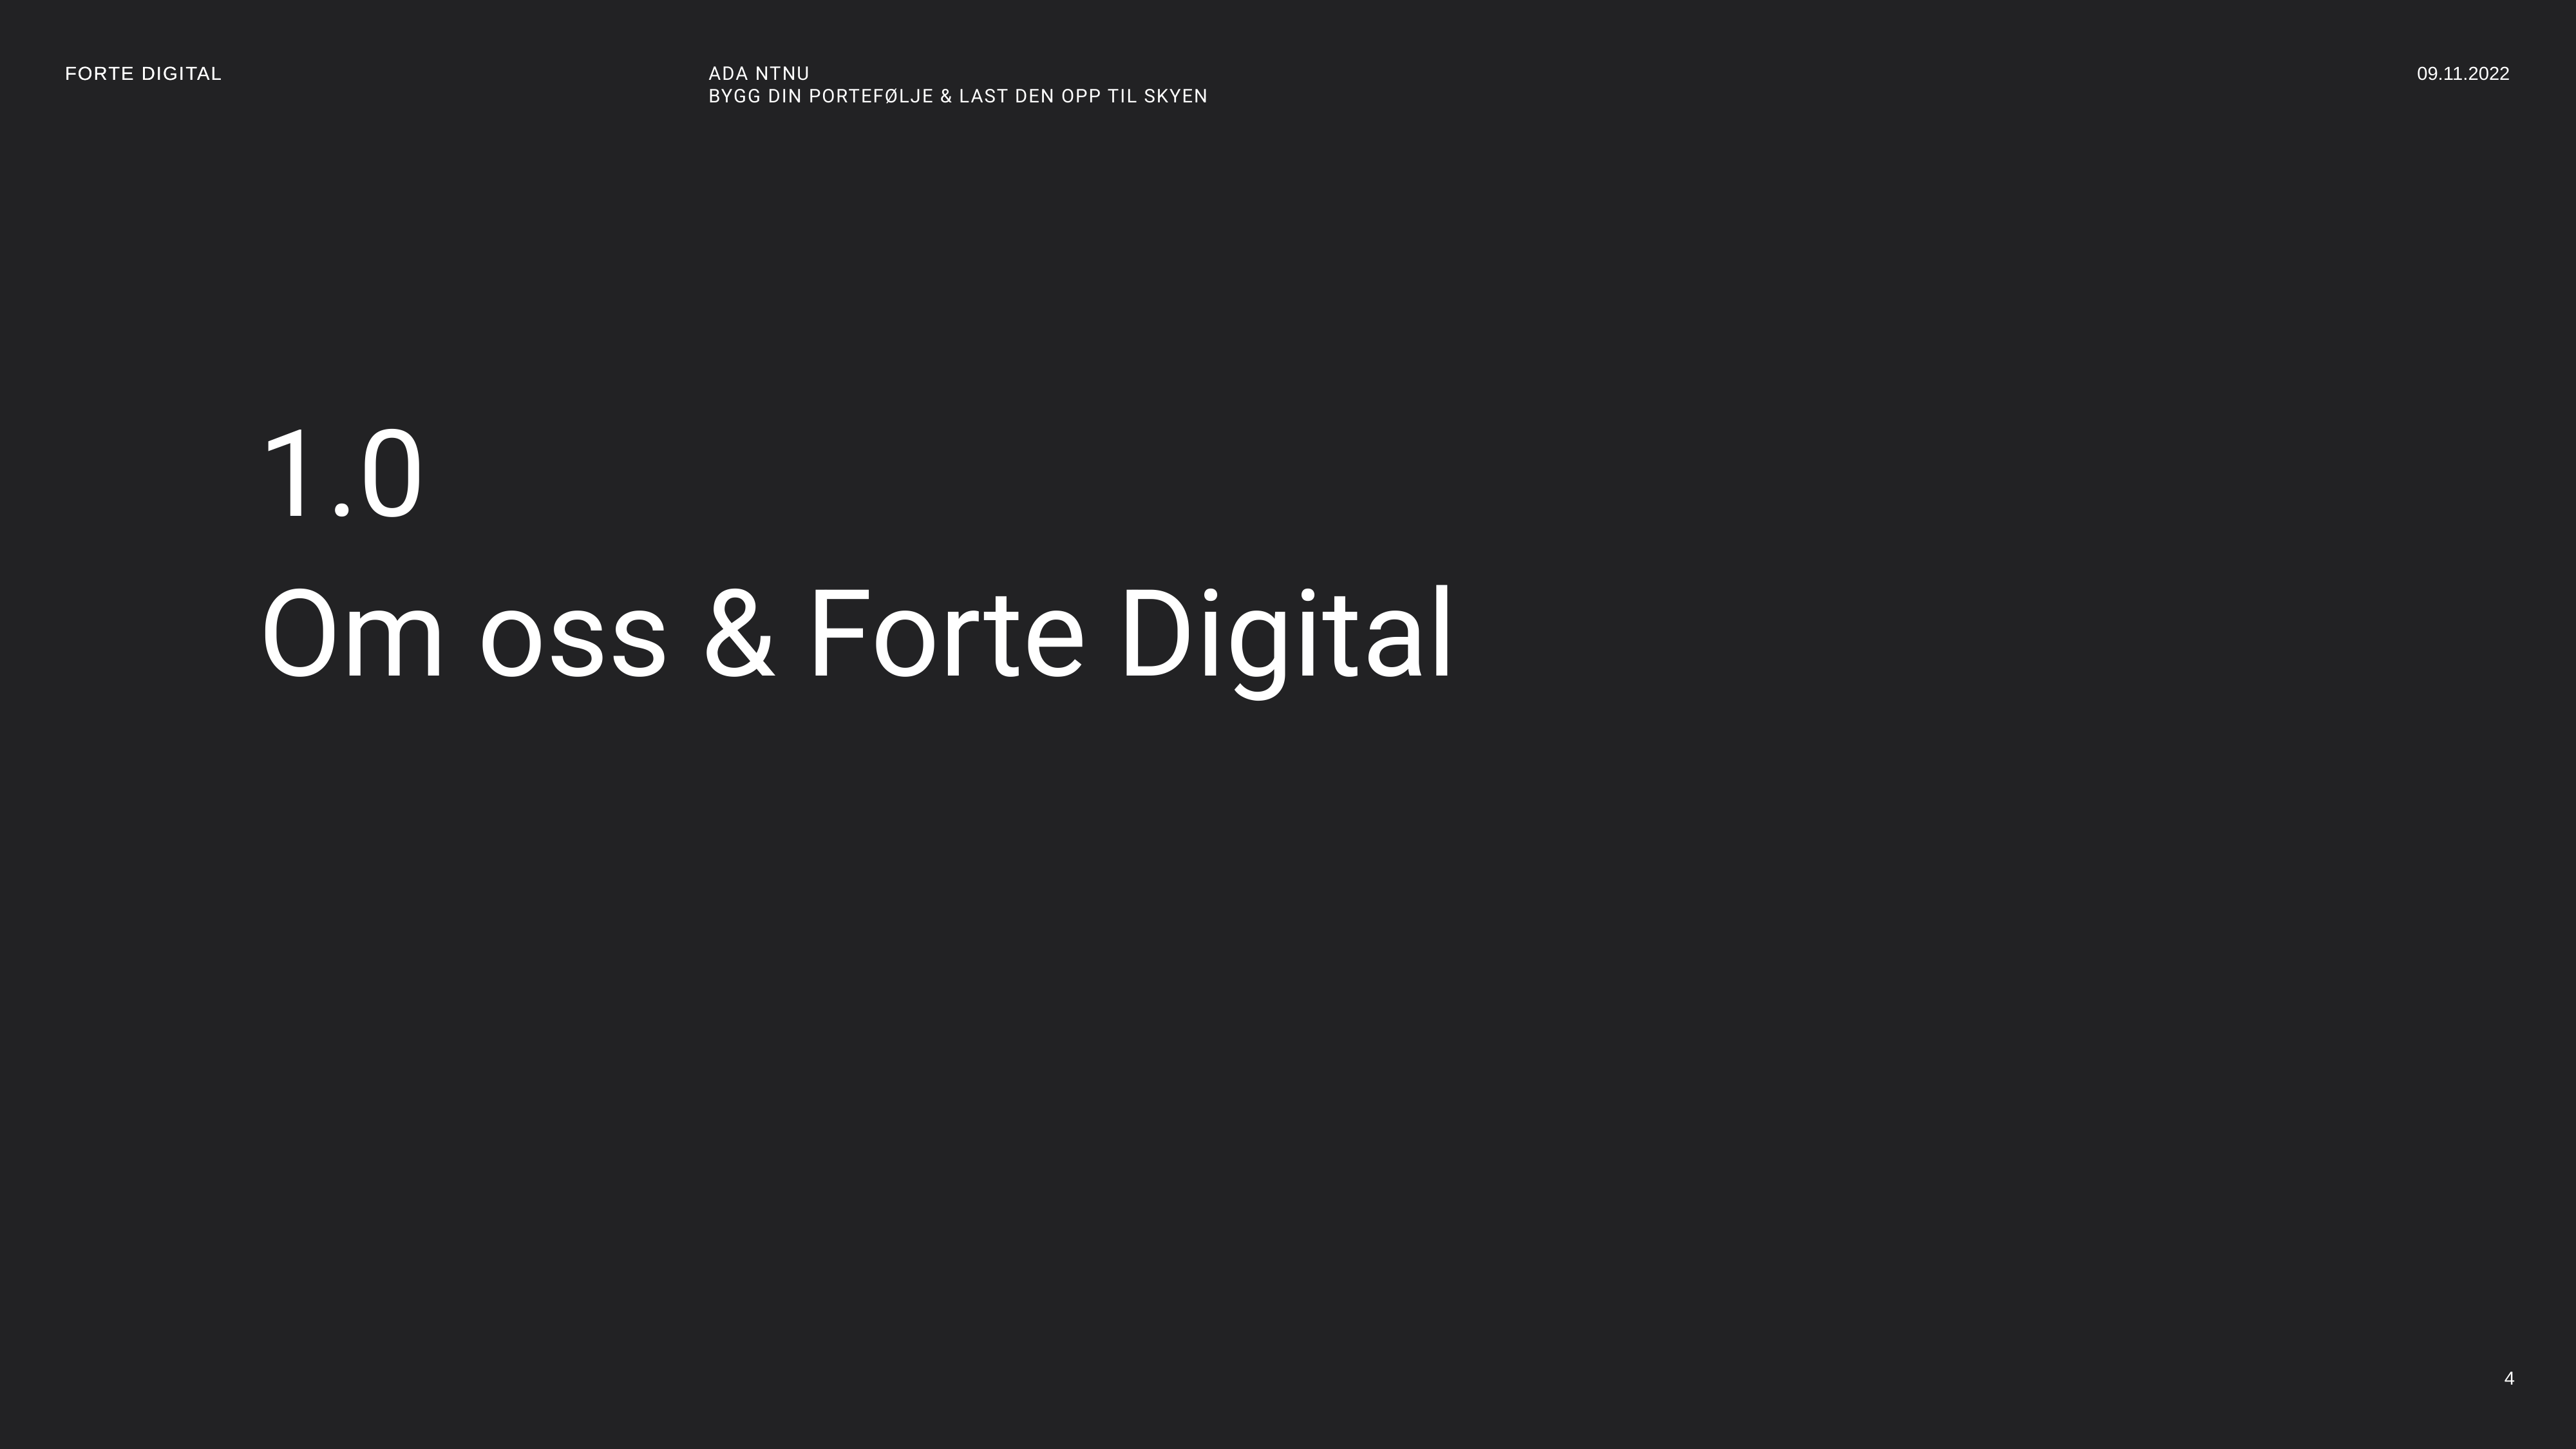

FORTE DIGITAL
ADA NTNU
Bygg din portefølje & Last den opp til skyen

09.11.2022
1.0
Om oss & Forte Digital
4